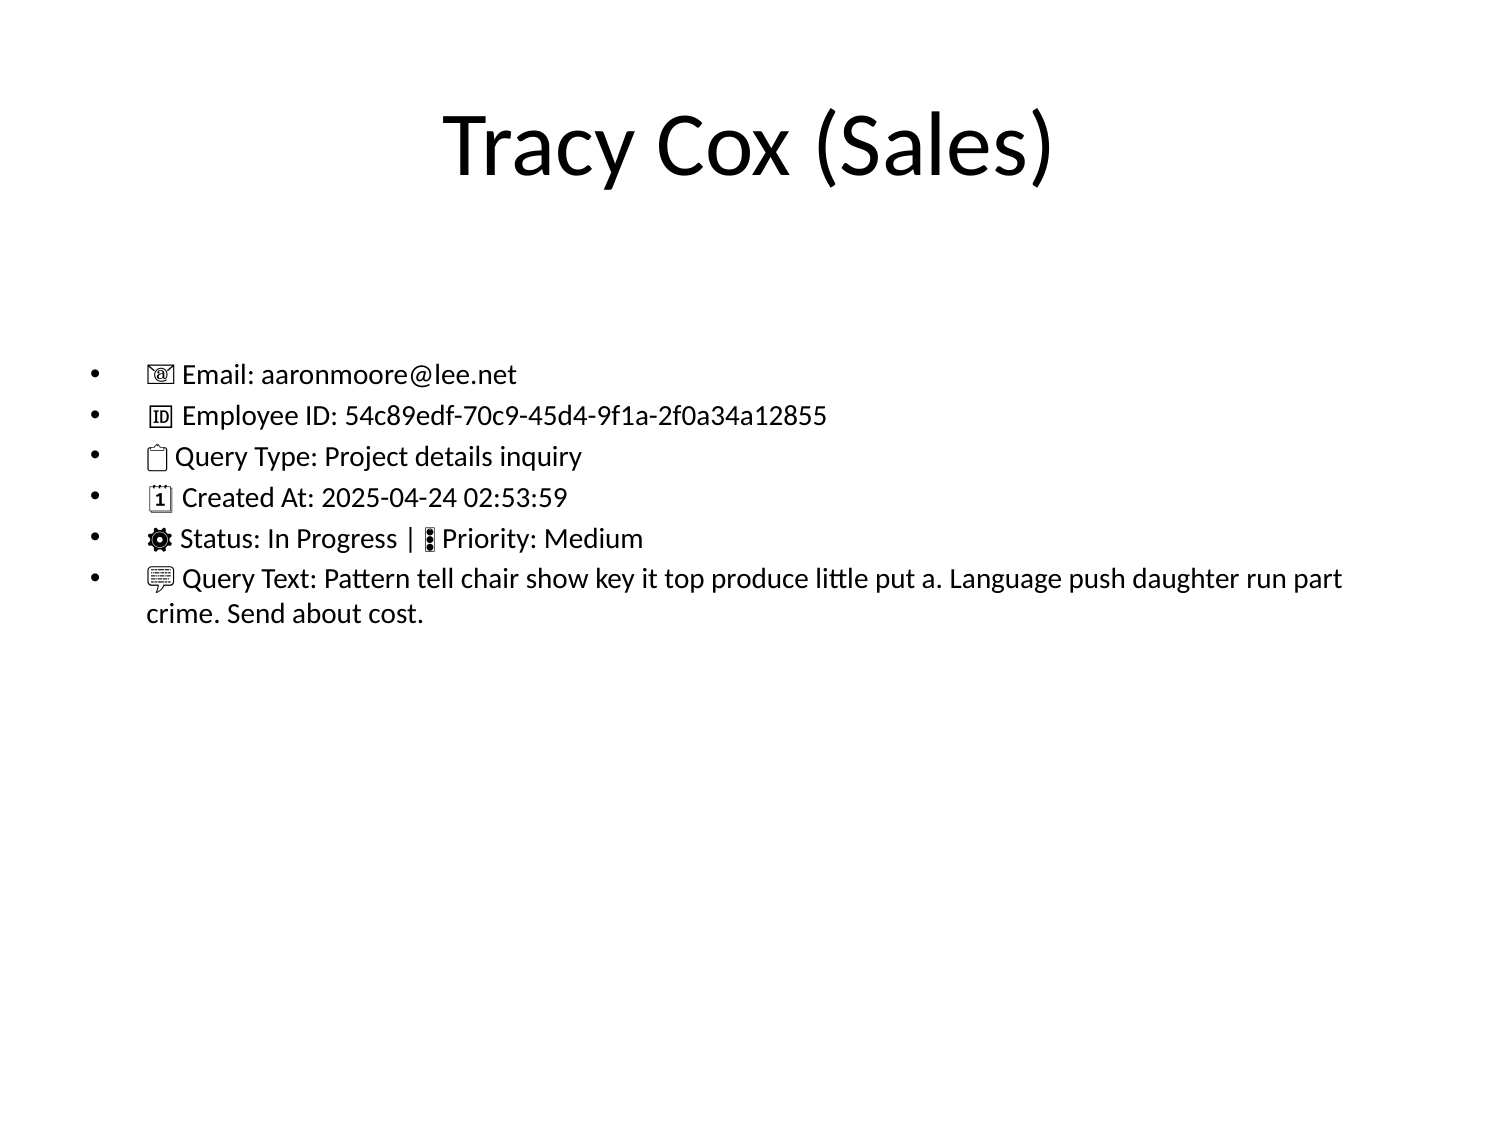

# Tracy Cox (Sales)

📧 Email: aaronmoore@lee.net
🆔 Employee ID: 54c89edf-70c9-45d4-9f1a-2f0a34a12855
📋 Query Type: Project details inquiry
🗓 Created At: 2025-04-24 02:53:59
⚙ Status: In Progress | 🚦 Priority: Medium
💬 Query Text: Pattern tell chair show key it top produce little put a. Language push daughter run part crime. Send about cost.